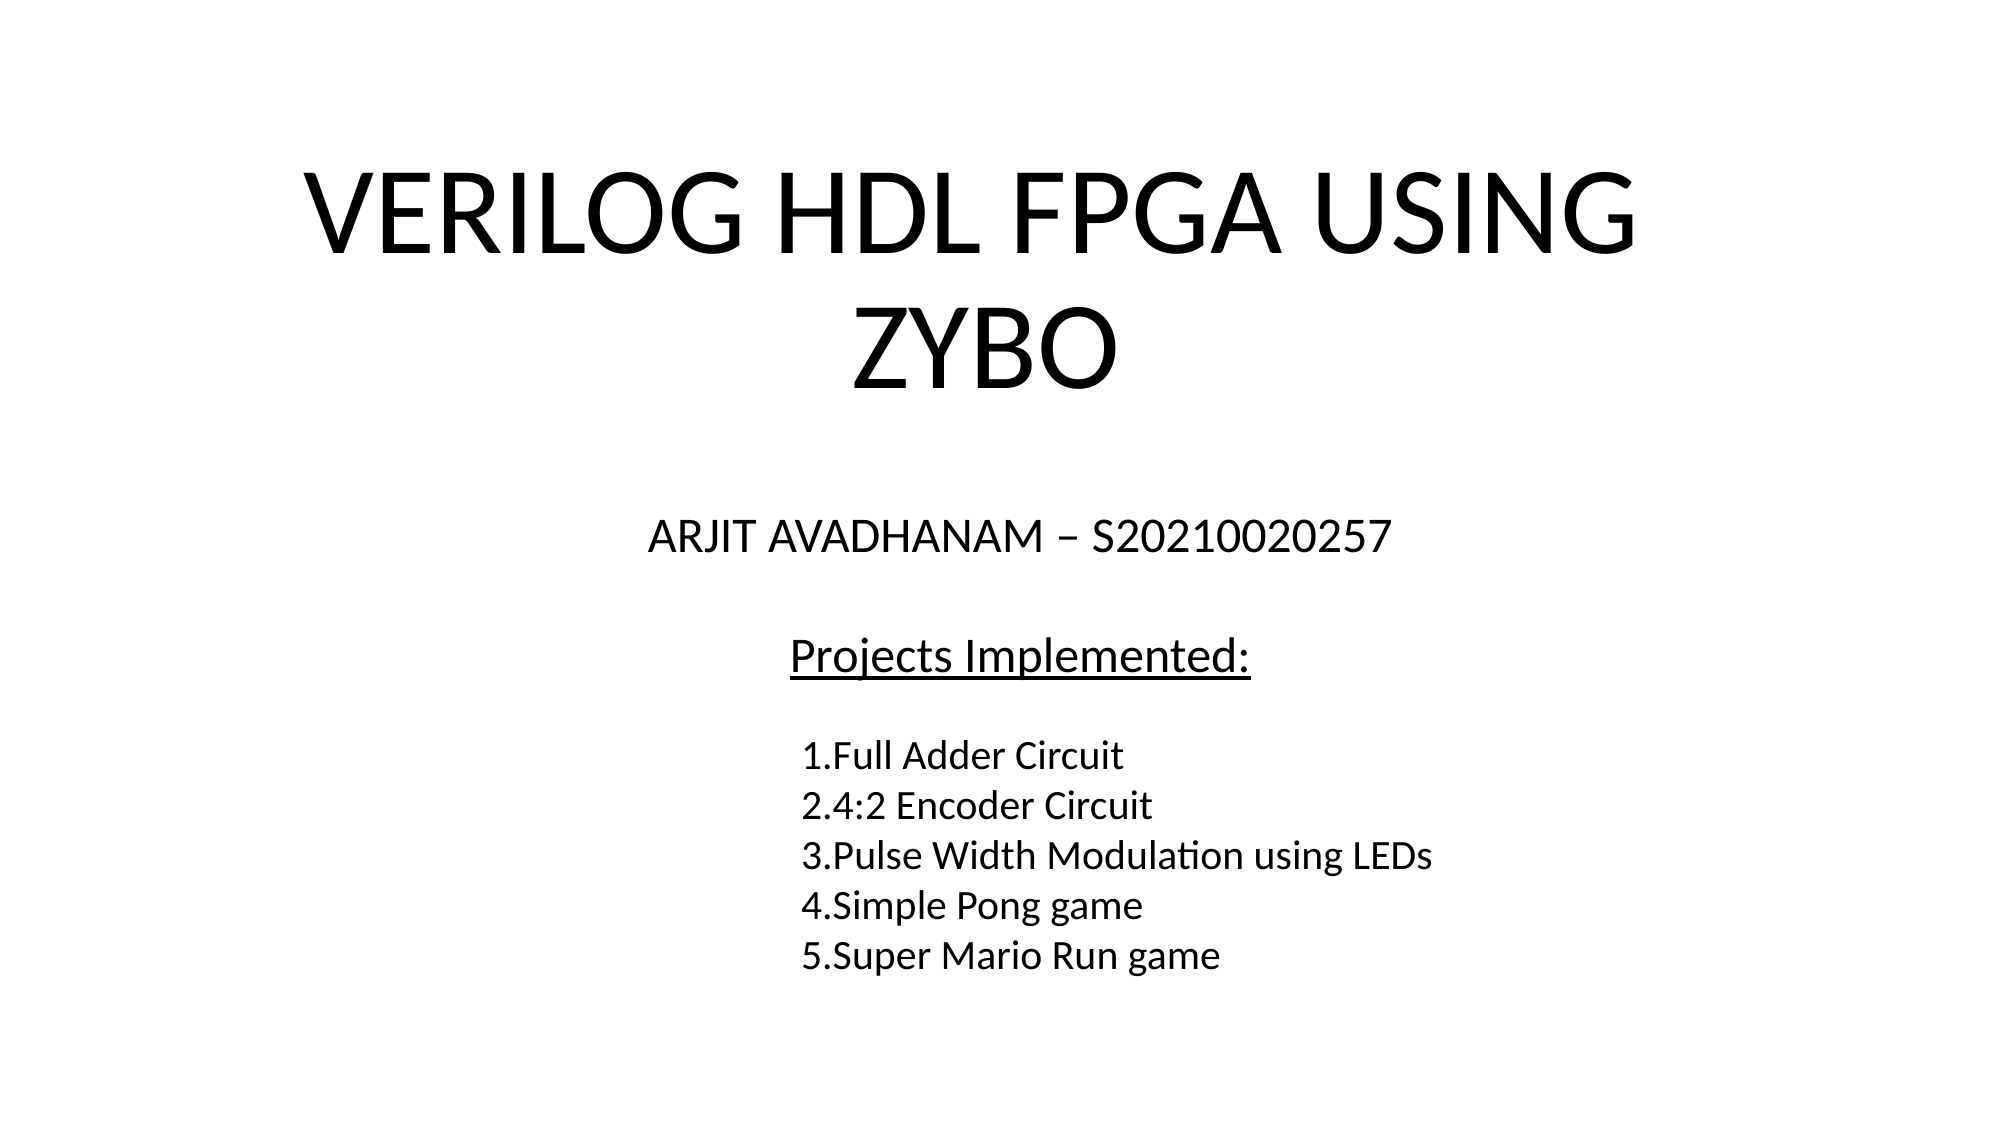

# VERILOG HDL FPGA USING   ZYBO
ARJIT AVADHANAM – S20210020257

Projects Implemented:

                                                                       1.Full Adder Circuit
                                                                       2.4:2 Encoder Circuit
                                                                       3.Pulse Width Modulation using LEDs
                                                                       4.Simple Pong game
                                                                       5.Super Mario Run game